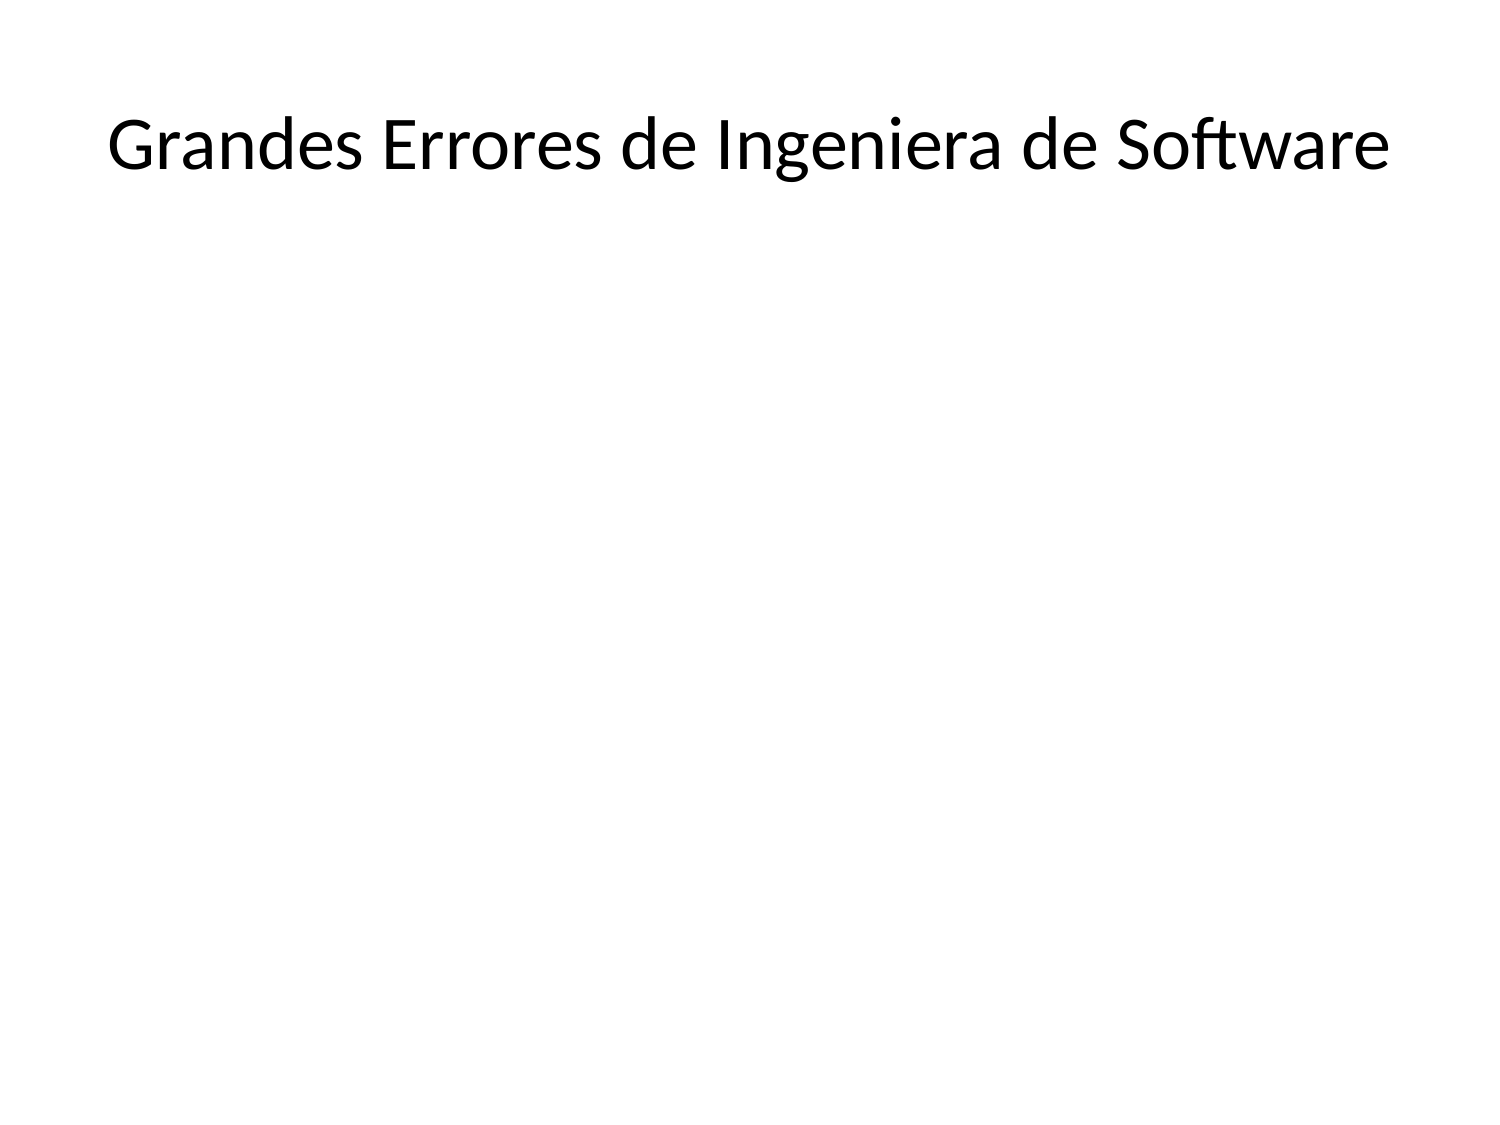

# Grandes Errores de Ingeniera de Software